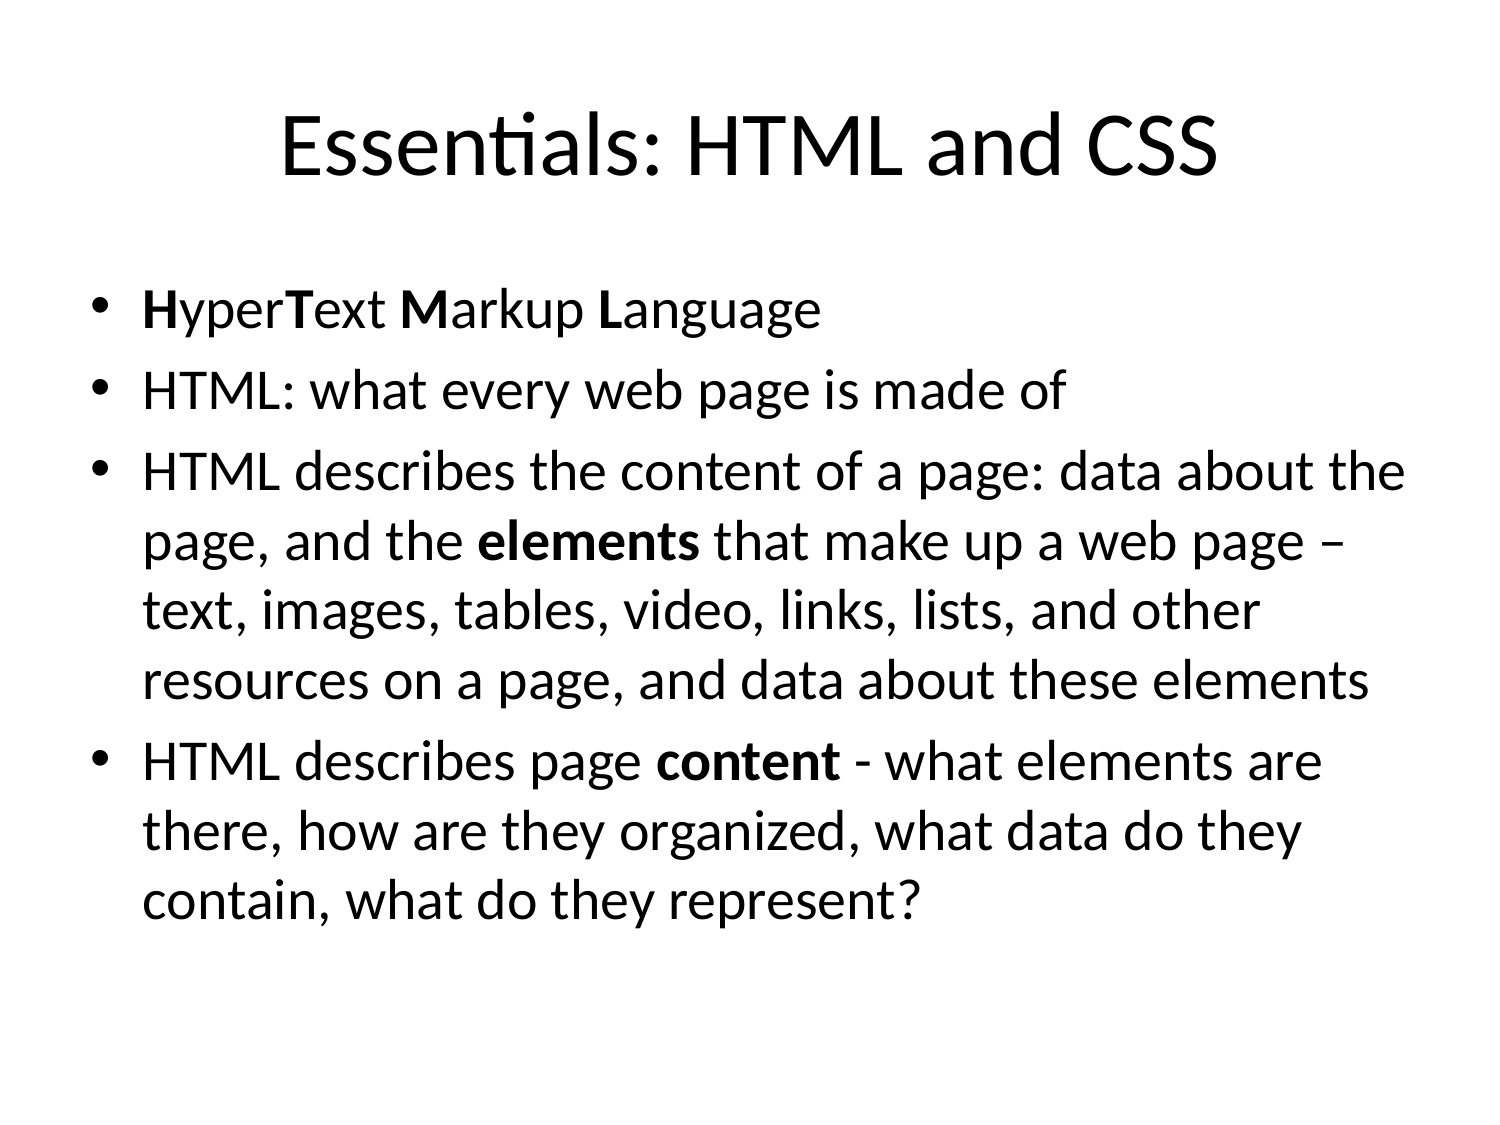

# Essentials: HTML and CSS
HyperText Markup Language
HTML: what every web page is made of
HTML describes the content of a page: data about the page, and the elements that make up a web page – text, images, tables, video, links, lists, and other resources on a page, and data about these elements
HTML describes page content - what elements are there, how are they organized, what data do they contain, what do they represent?